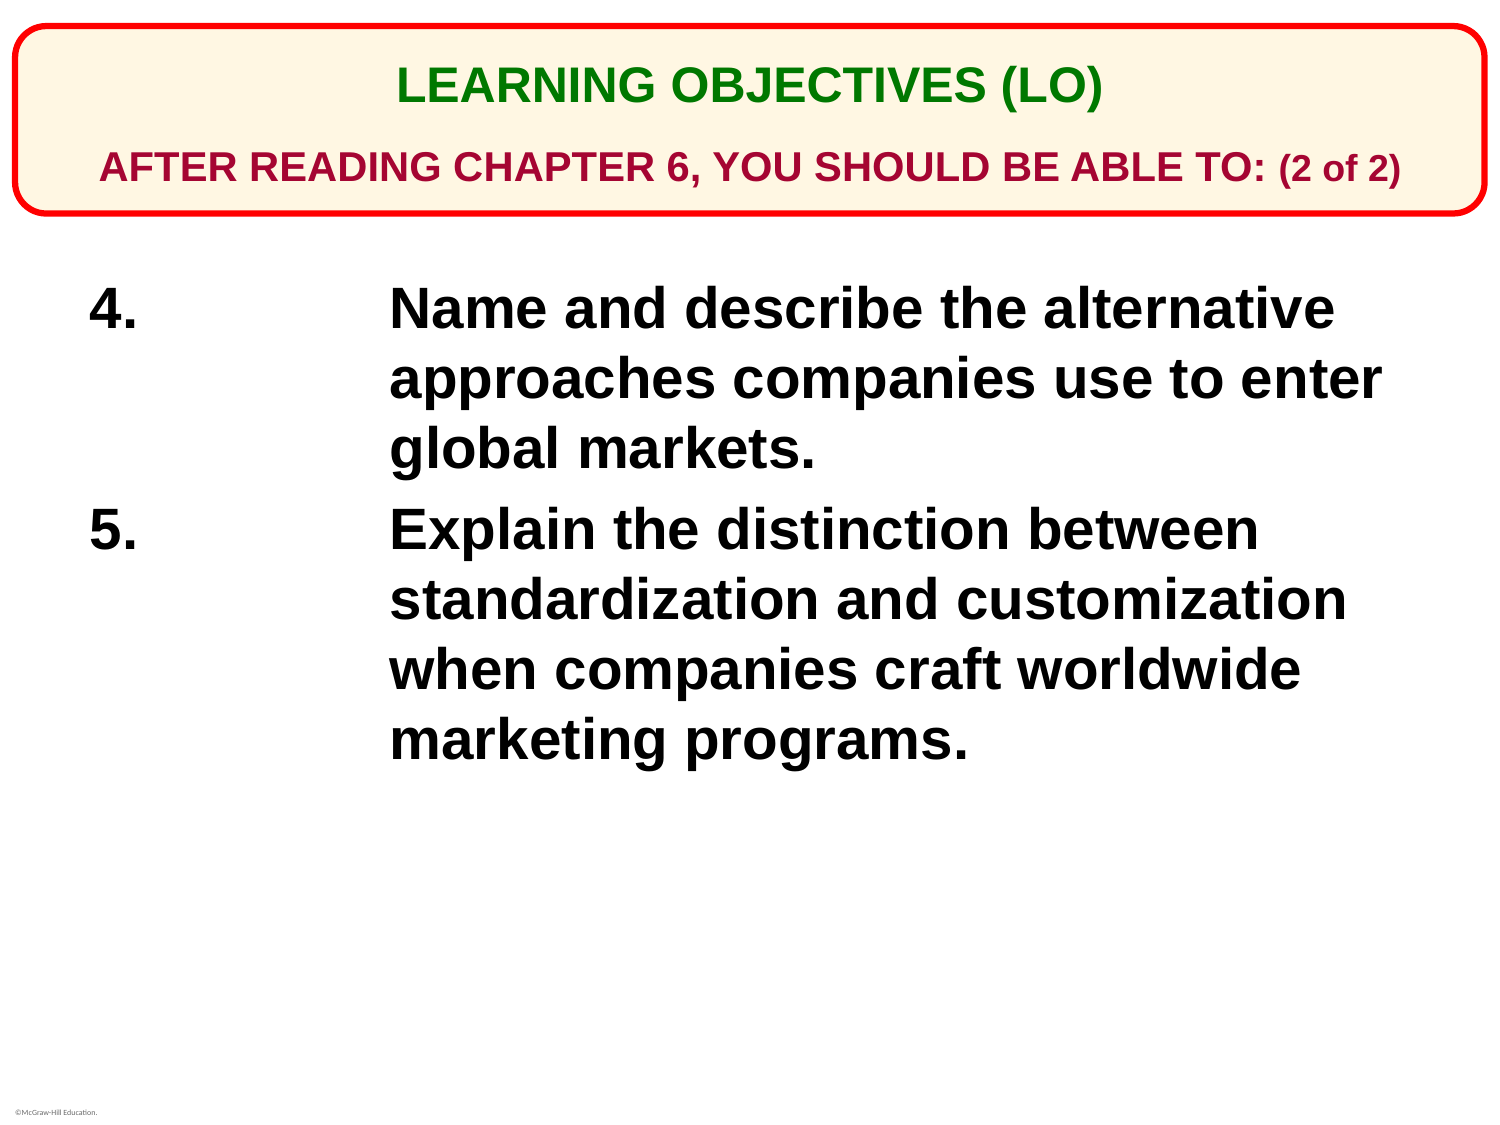

# LEARNING OBJECTIVES (LO) AFTER READING CHAPTER 6, YOU SHOULD BE ABLE TO: (2 of 2)
4.  	Name and describe the alternative approaches companies use to enter global markets.
5. 	Explain the distinction between standardization and customization when companies craft worldwide marketing programs.